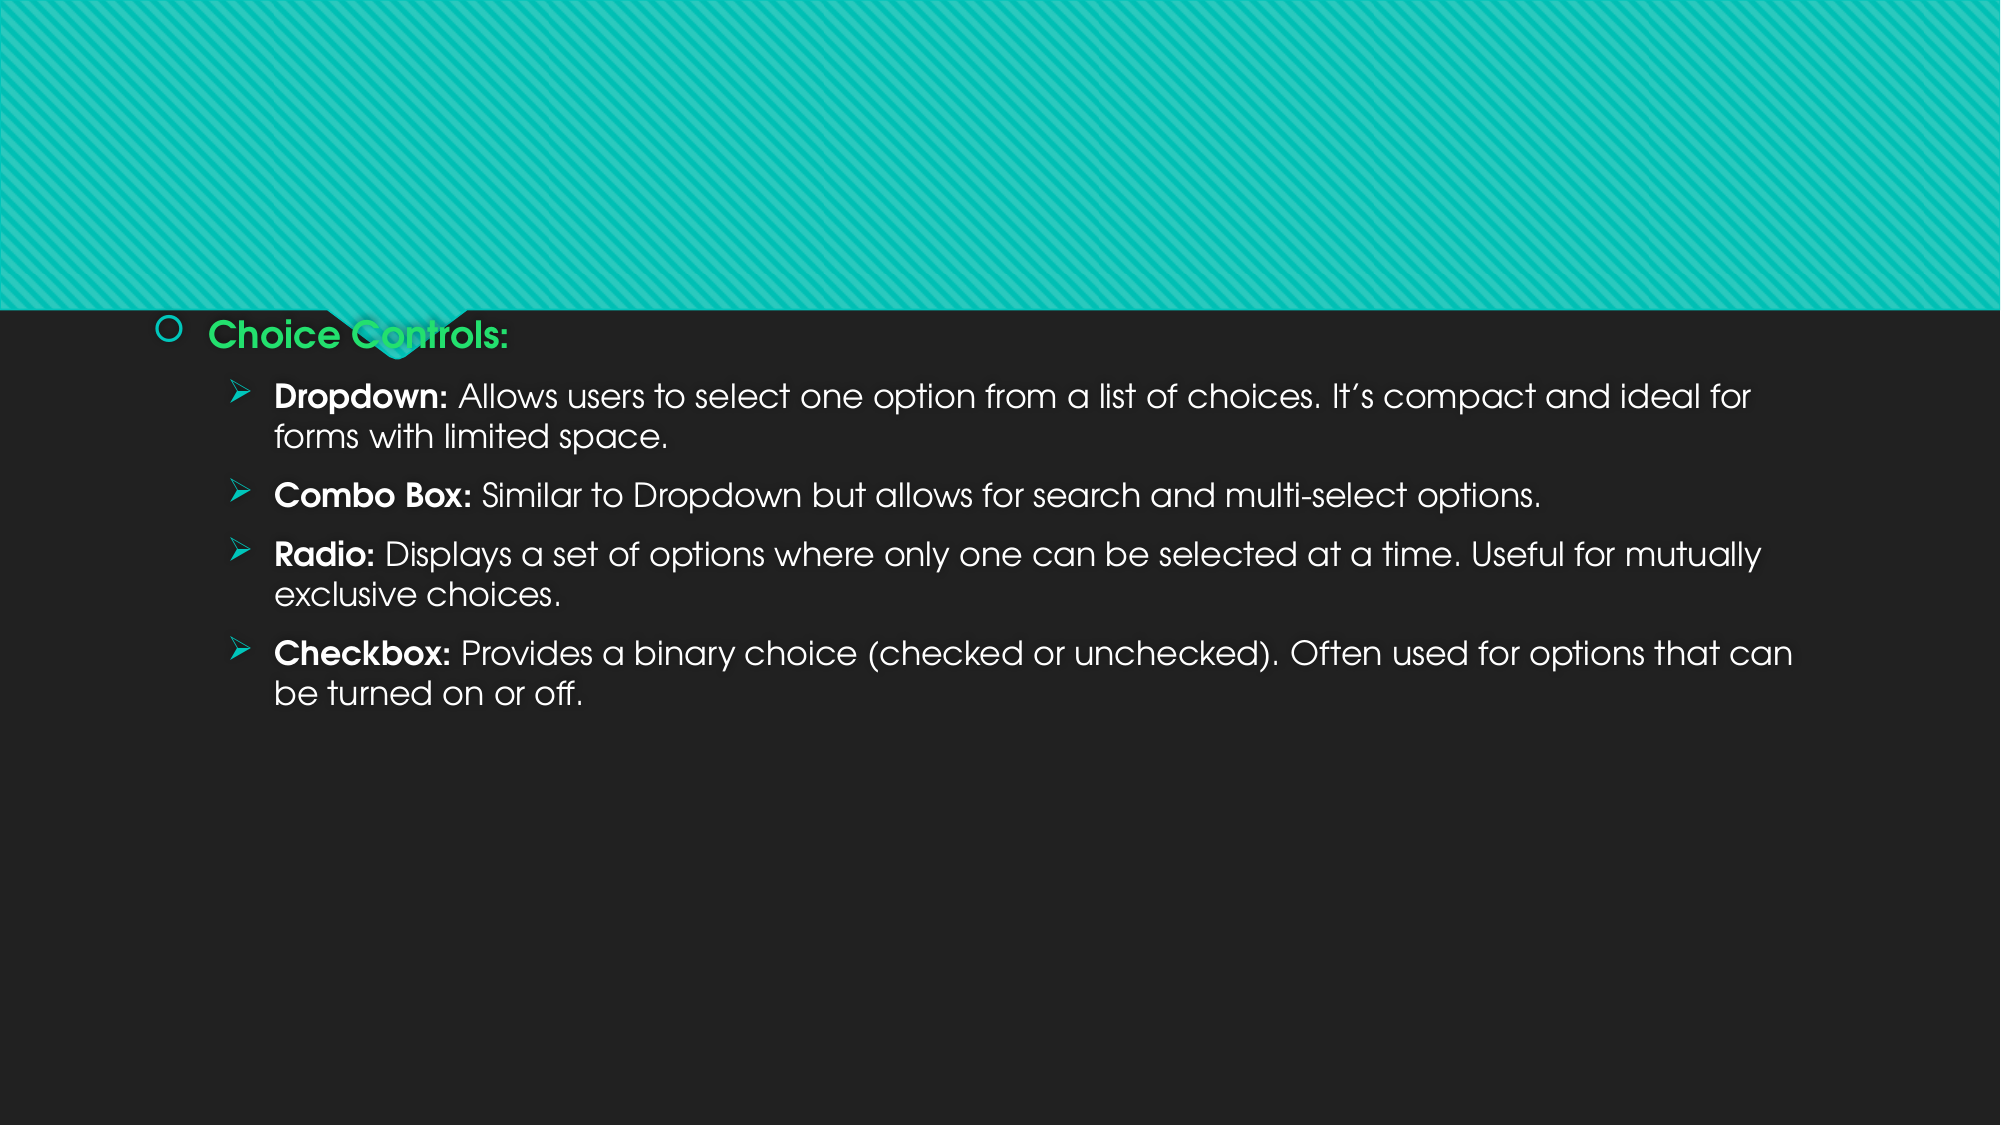

#
Choice Controls:
Dropdown: Allows users to select one option from a list of choices. It’s compact and ideal for forms with limited space.
Combo Box: Similar to Dropdown but allows for search and multi-select options.
Radio: Displays a set of options where only one can be selected at a time. Useful for mutually exclusive choices.
Checkbox: Provides a binary choice (checked or unchecked). Often used for options that can be turned on or off.